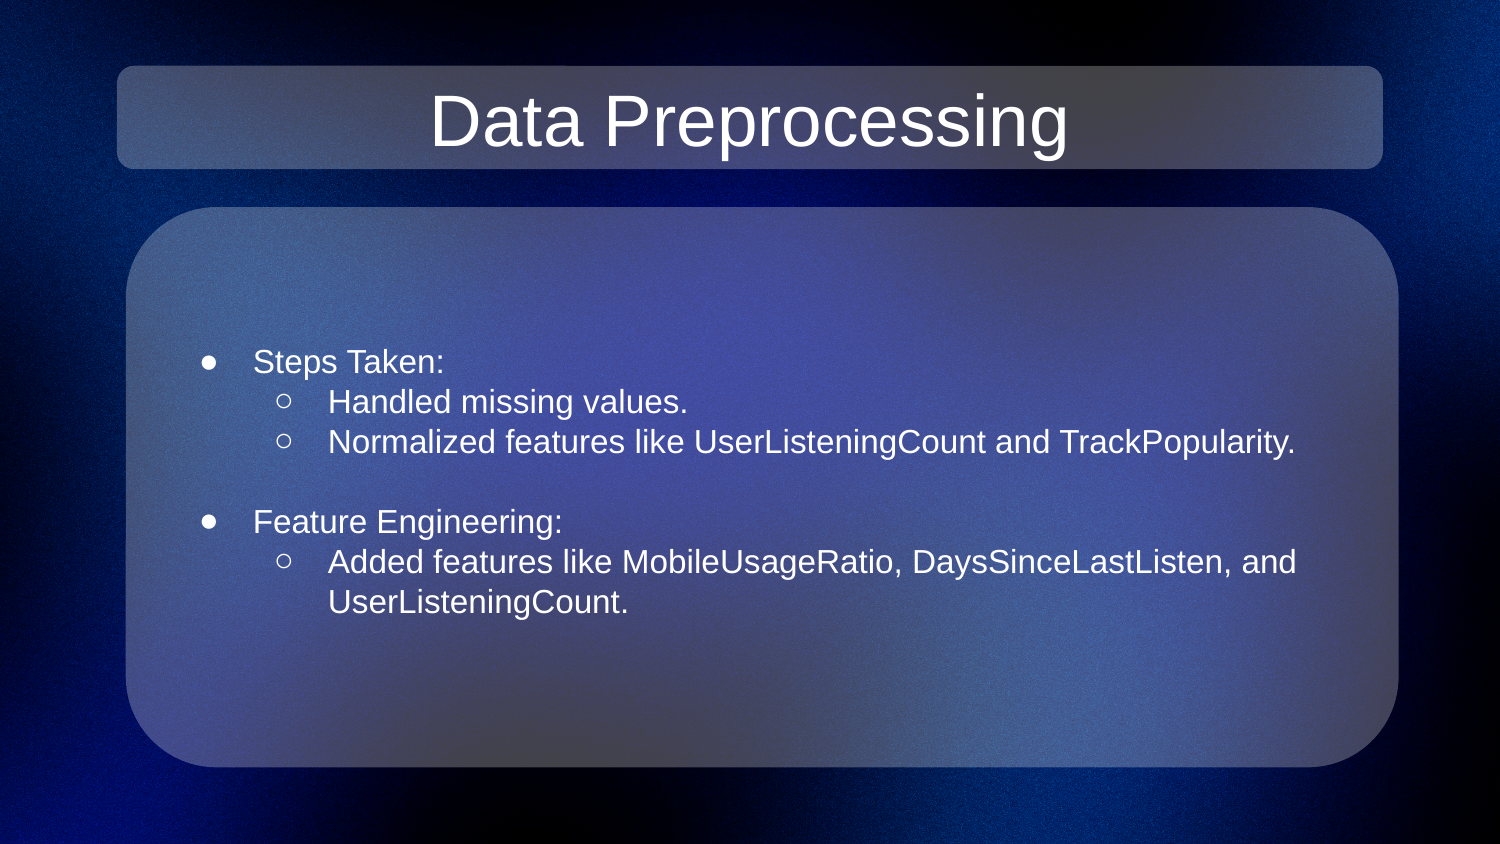

# Data Preprocessing

Steps Taken:
Handled missing values.
Normalized features like UserListeningCount and TrackPopularity.

Feature Engineering:
Added features like MobileUsageRatio, DaysSinceLastListen, and UserListeningCount.